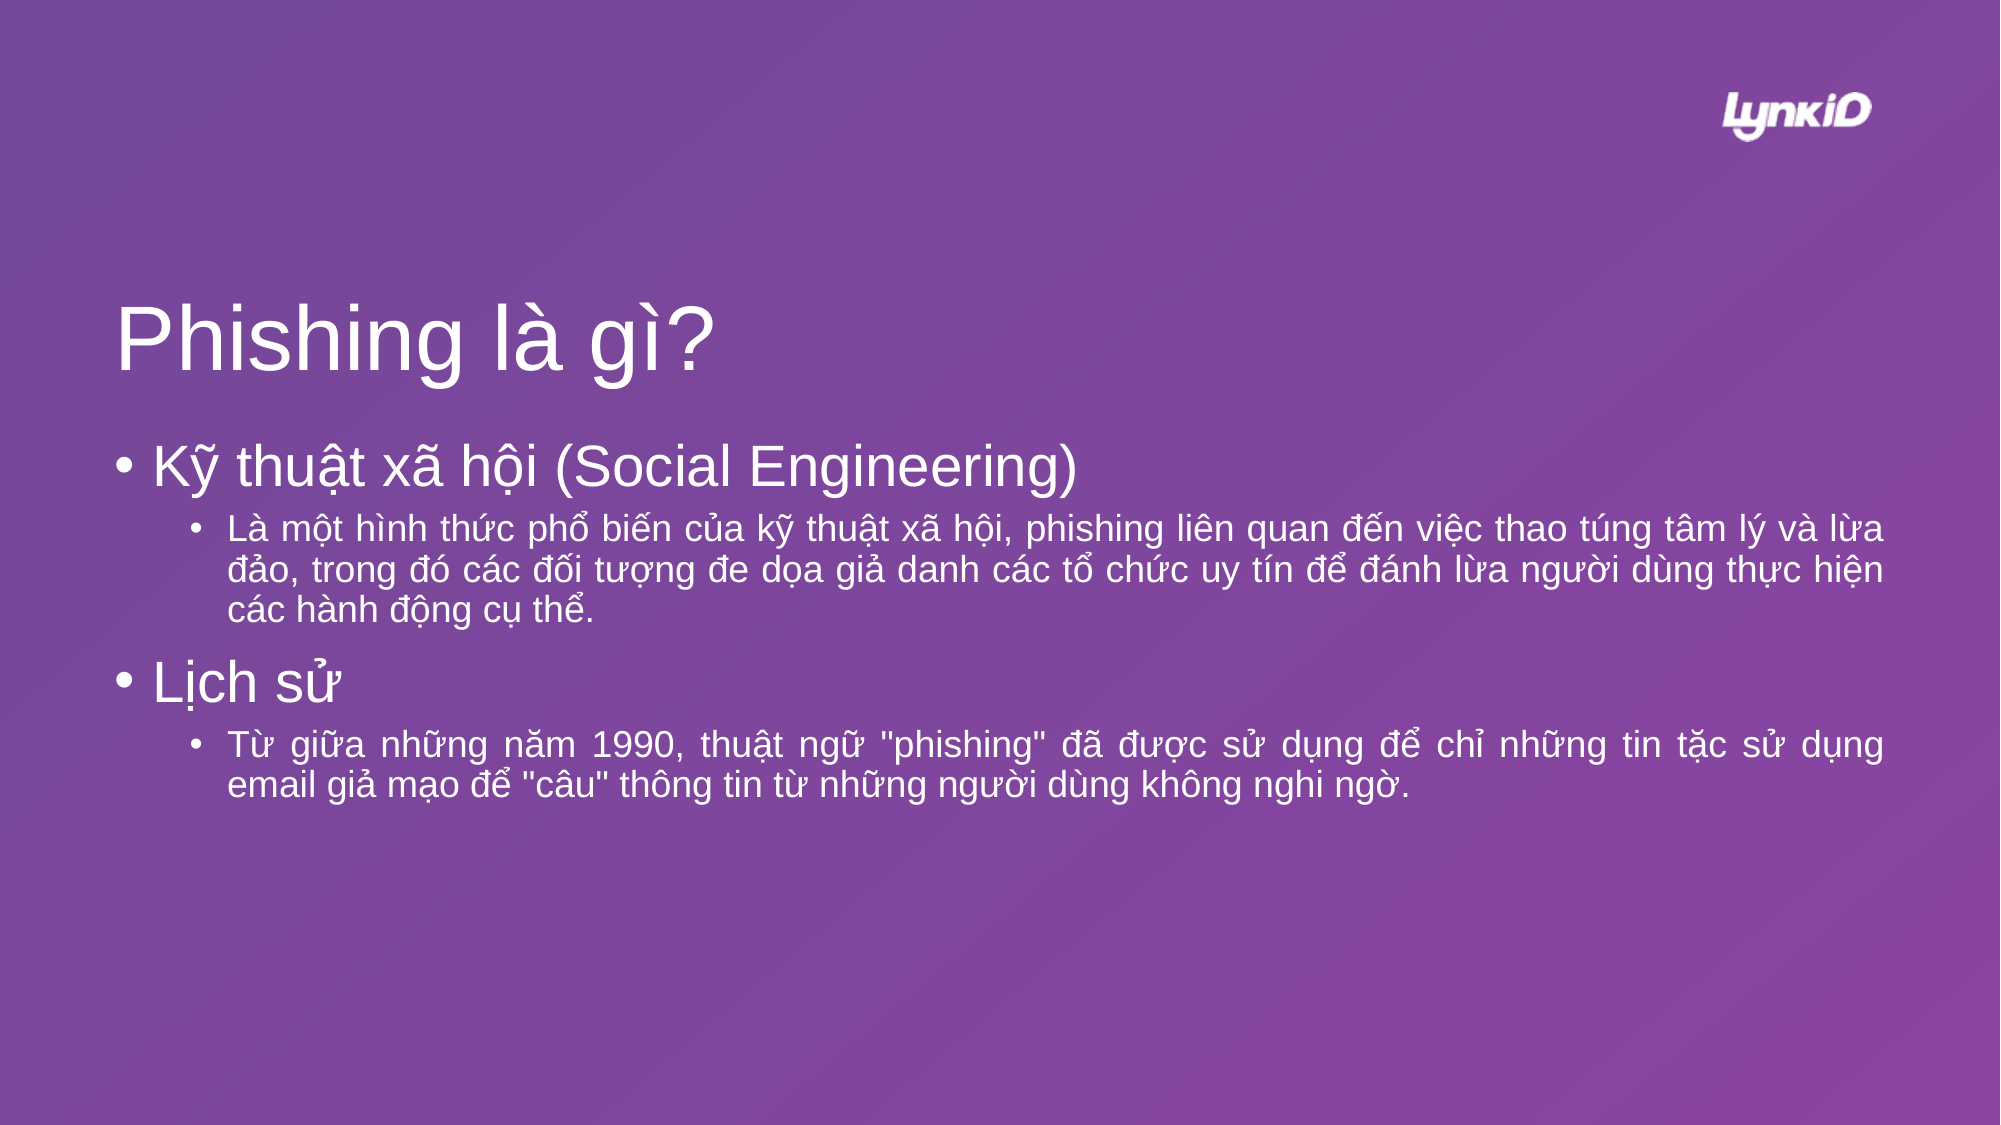

Phishing là gì?
Kỹ thuật xã hội (Social Engineering)
Là một hình thức phổ biến của kỹ thuật xã hội, phishing liên quan đến việc thao túng tâm lý và lừa đảo, trong đó các đối tượng đe dọa giả danh các tổ chức uy tín để đánh lừa người dùng thực hiện các hành động cụ thể.
Lịch sử
Từ giữa những năm 1990, thuật ngữ "phishing" đã được sử dụng để chỉ những tin tặc sử dụng email giả mạo để "câu" thông tin từ những người dùng không nghi ngờ.